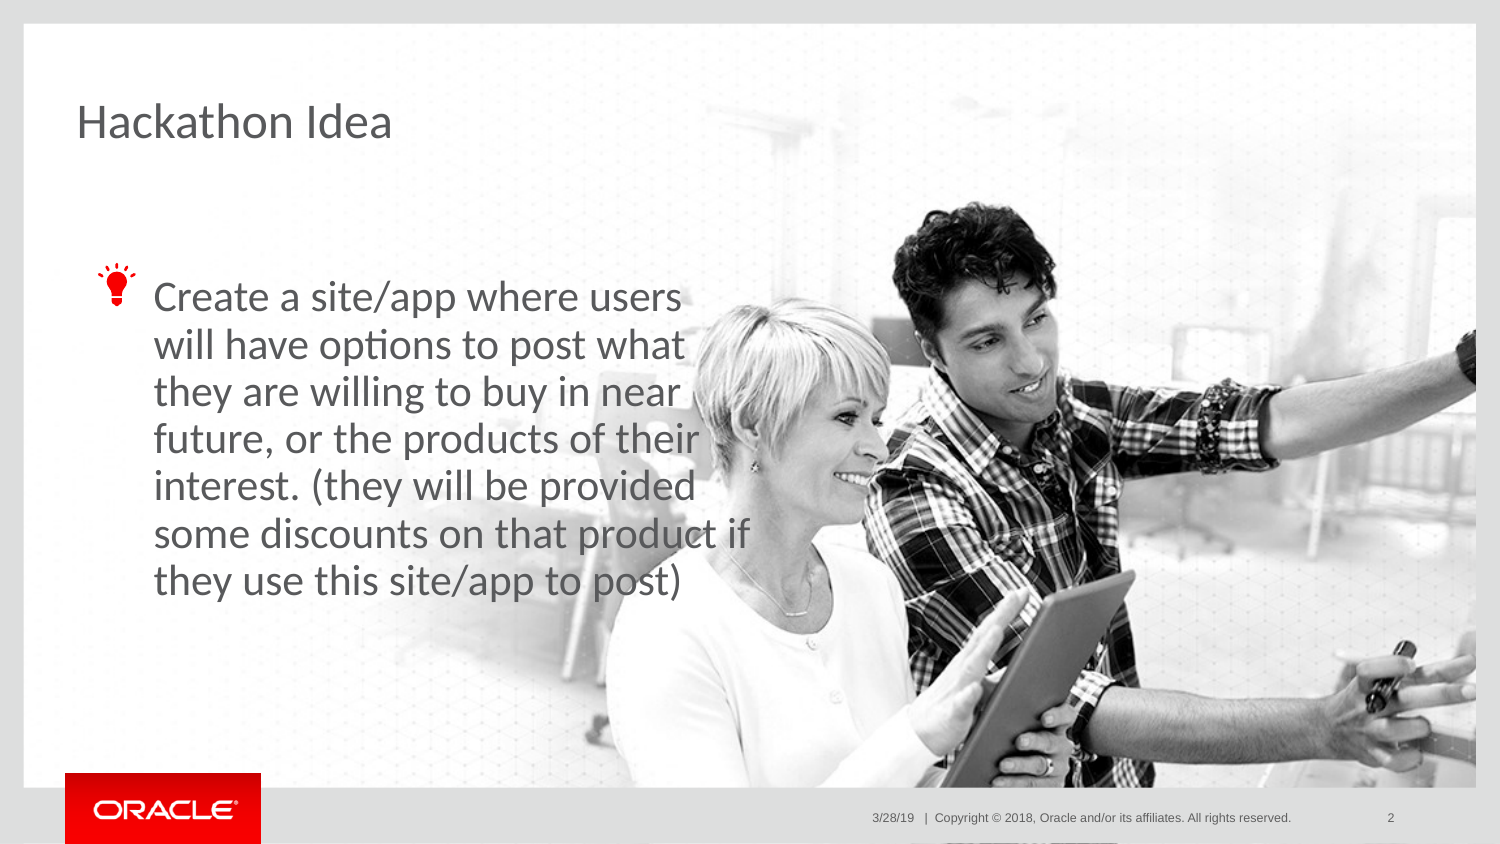

# Hackathon Idea

Create a site/app where users will have options to post what they are willing to buy in near future, or the products of their interest. (they will be provided some discounts on that product if they use this site/app to post)
3/28/19
|  Copyright © 2018, Oracle and/or its affiliates. All rights reserved.
2